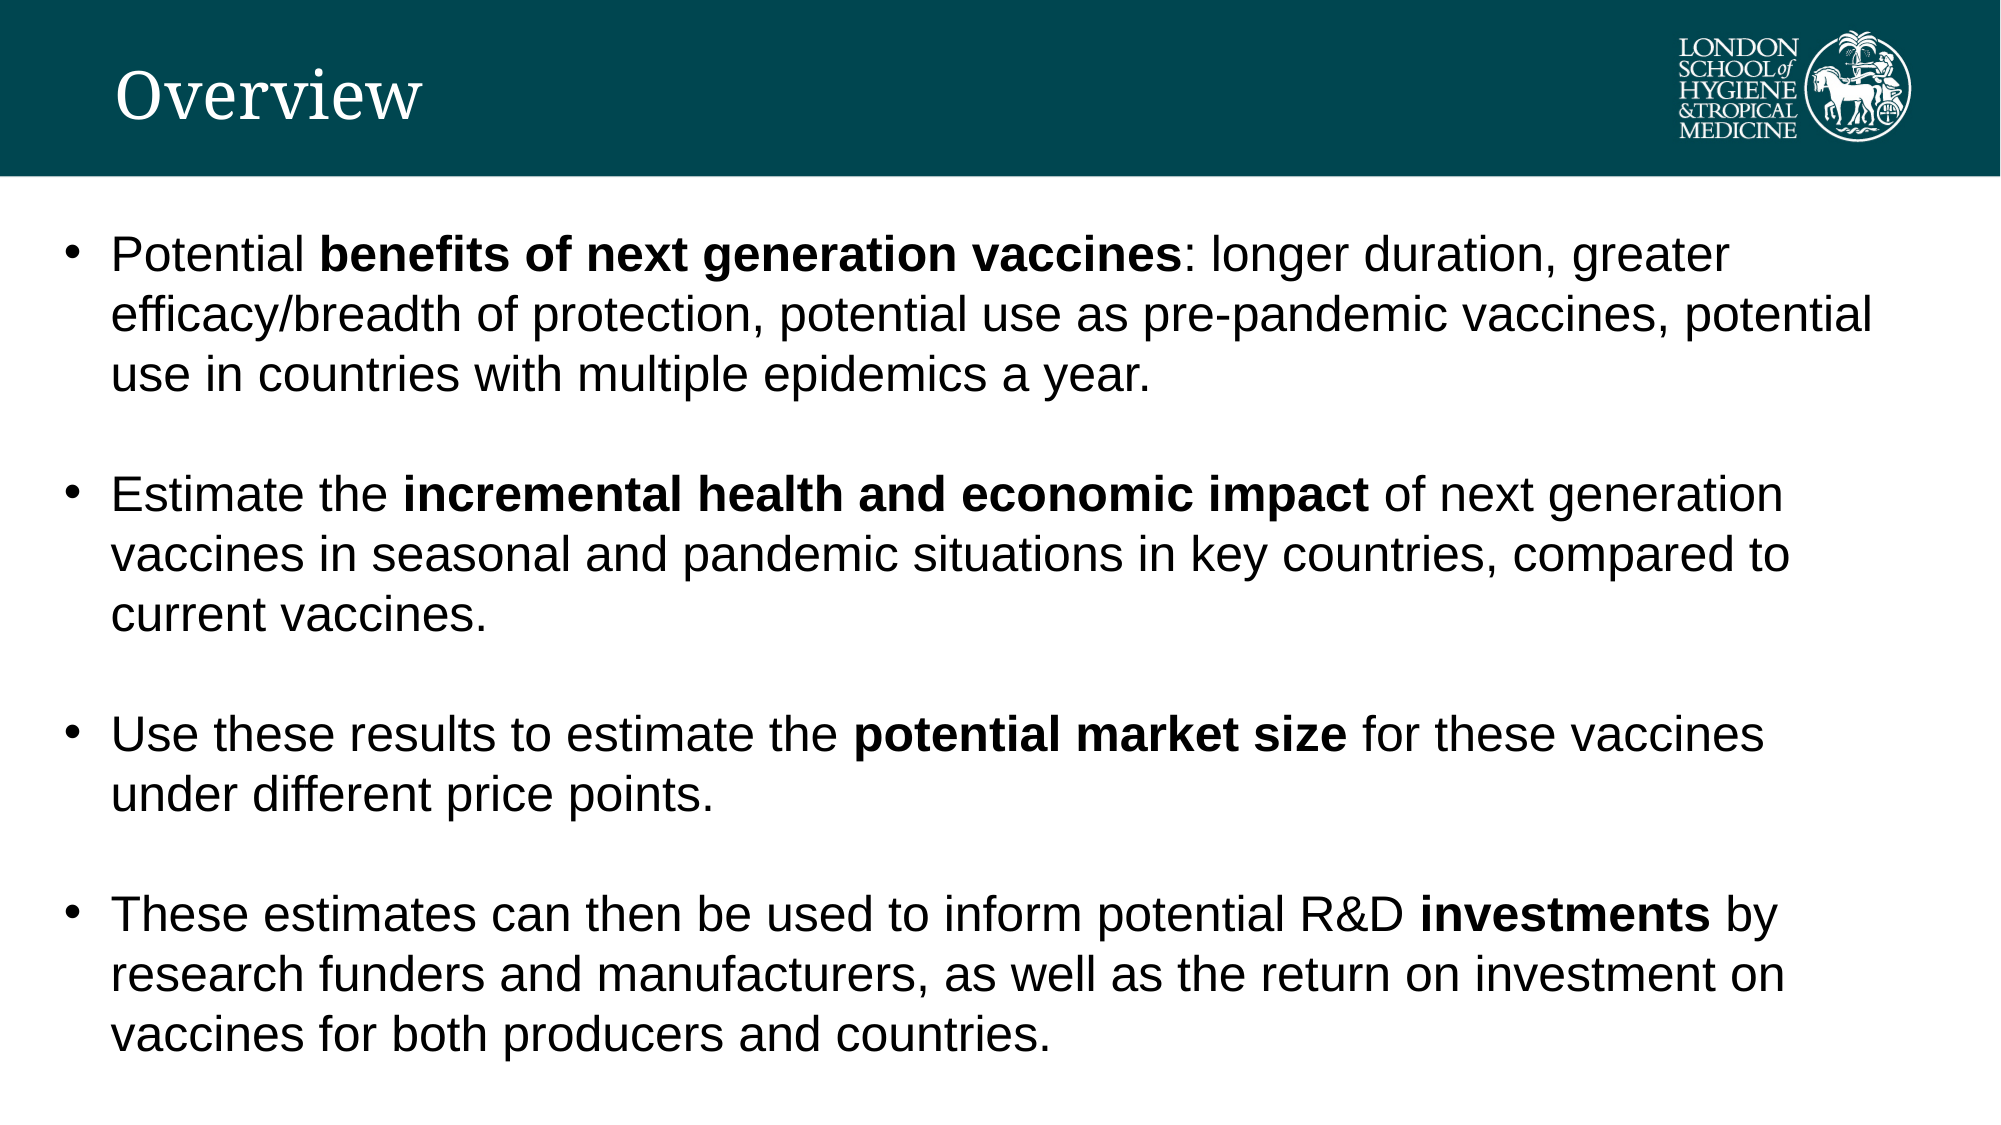

# Overview
Potential benefits of next generation vaccines: longer duration, greater efficacy/breadth of protection, potential use as pre-pandemic vaccines, potential use in countries with multiple epidemics a year.

Estimate the incremental health and economic impact of next generation vaccines in seasonal and pandemic situations in key countries, compared to current vaccines.

Use these results to estimate the potential market size for these vaccines under different price points.

These estimates can then be used to inform potential R&D investments by research funders and manufacturers, as well as the return on investment on vaccines for both producers and countries.